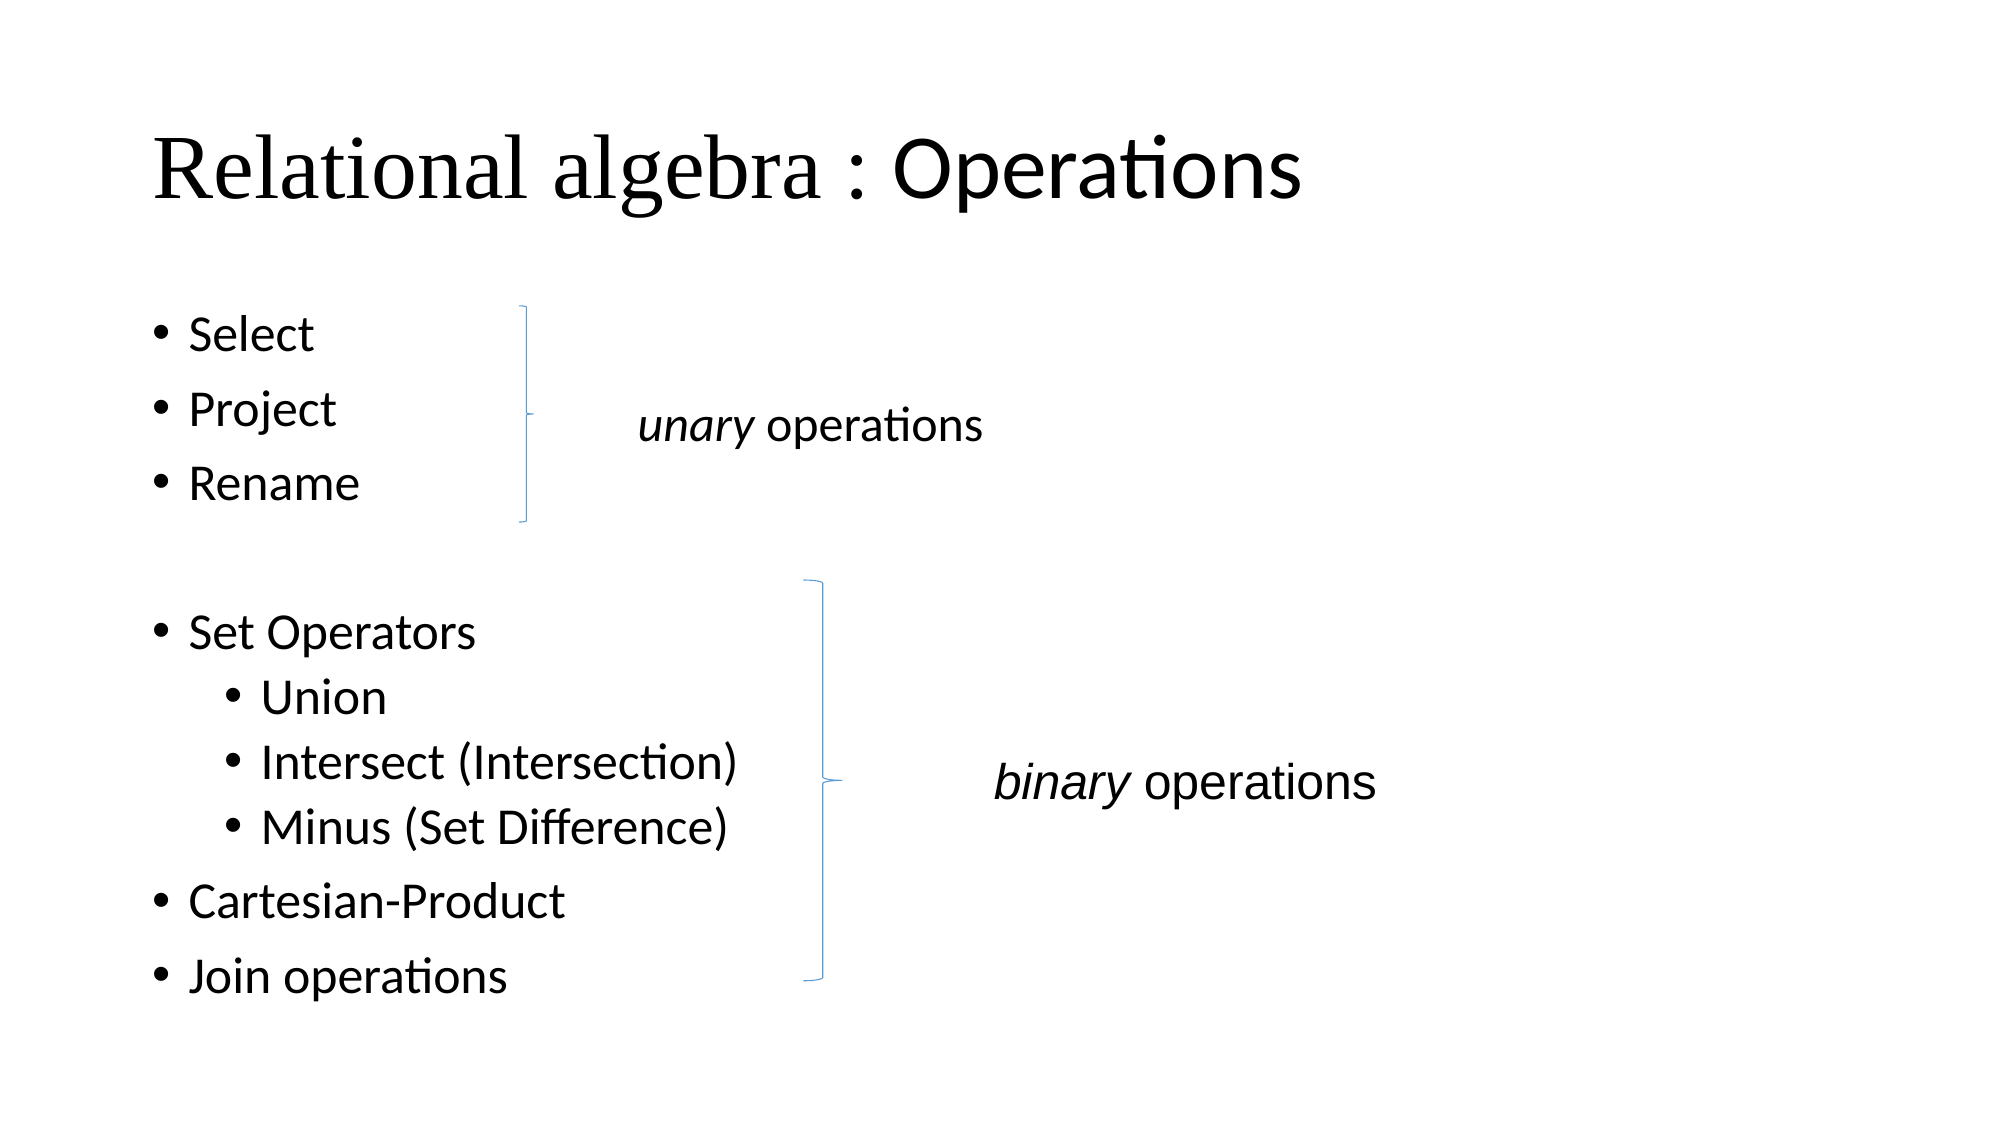

# Relational algebra : Operations
Select
Project
Rename

Set Operators
Union
Intersect (Intersection)
Minus (Set Difference)
Cartesian-Product
Join operations

unary operations

binary operations